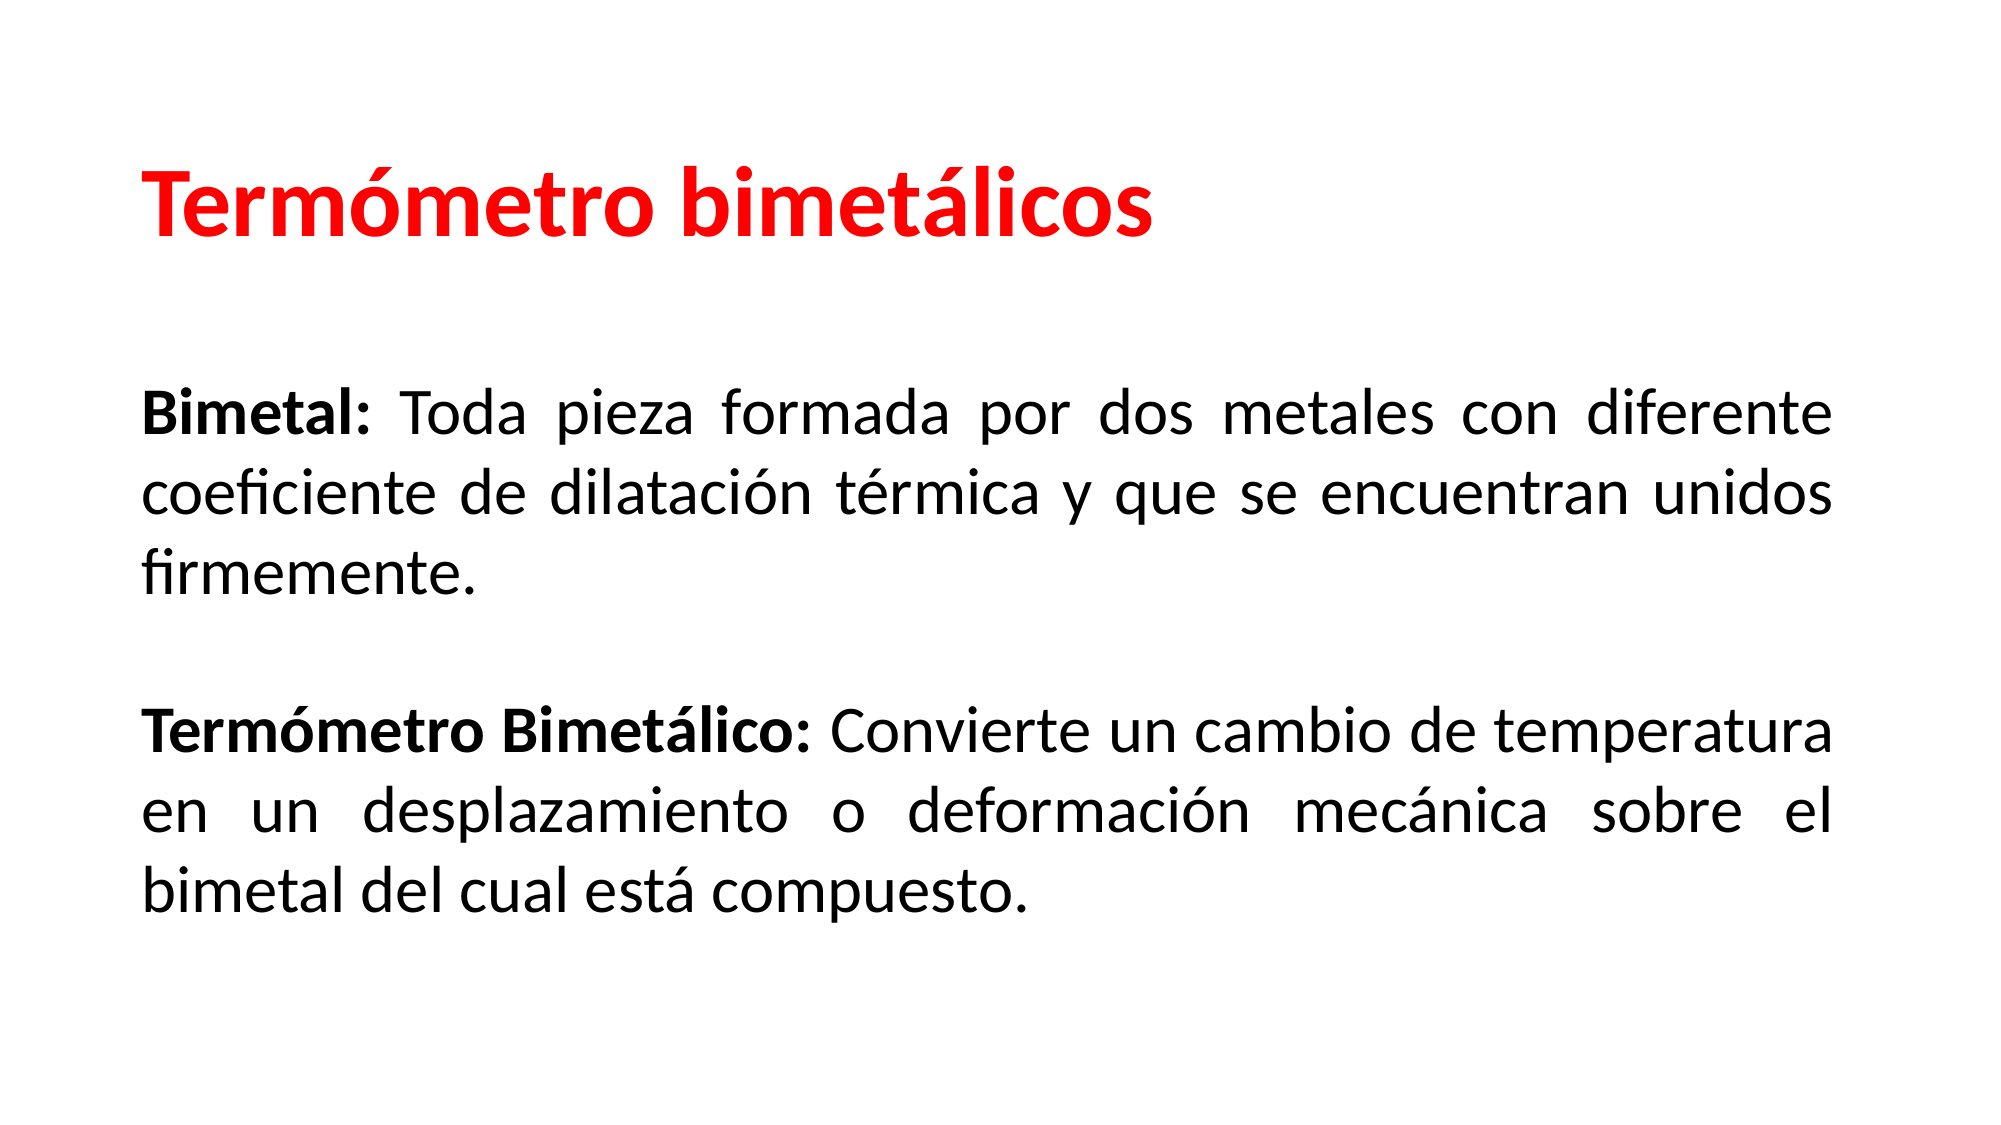

Termómetro bimetálicos
Bimetal: Toda pieza formada por dos metales con diferente coeficiente de dilatación térmica y que se encuentran unidos firmemente.
Termómetro Bimetálico: Convierte un cambio de temperatura en un desplazamiento o deformación mecánica sobre el bimetal del cual está compuesto.